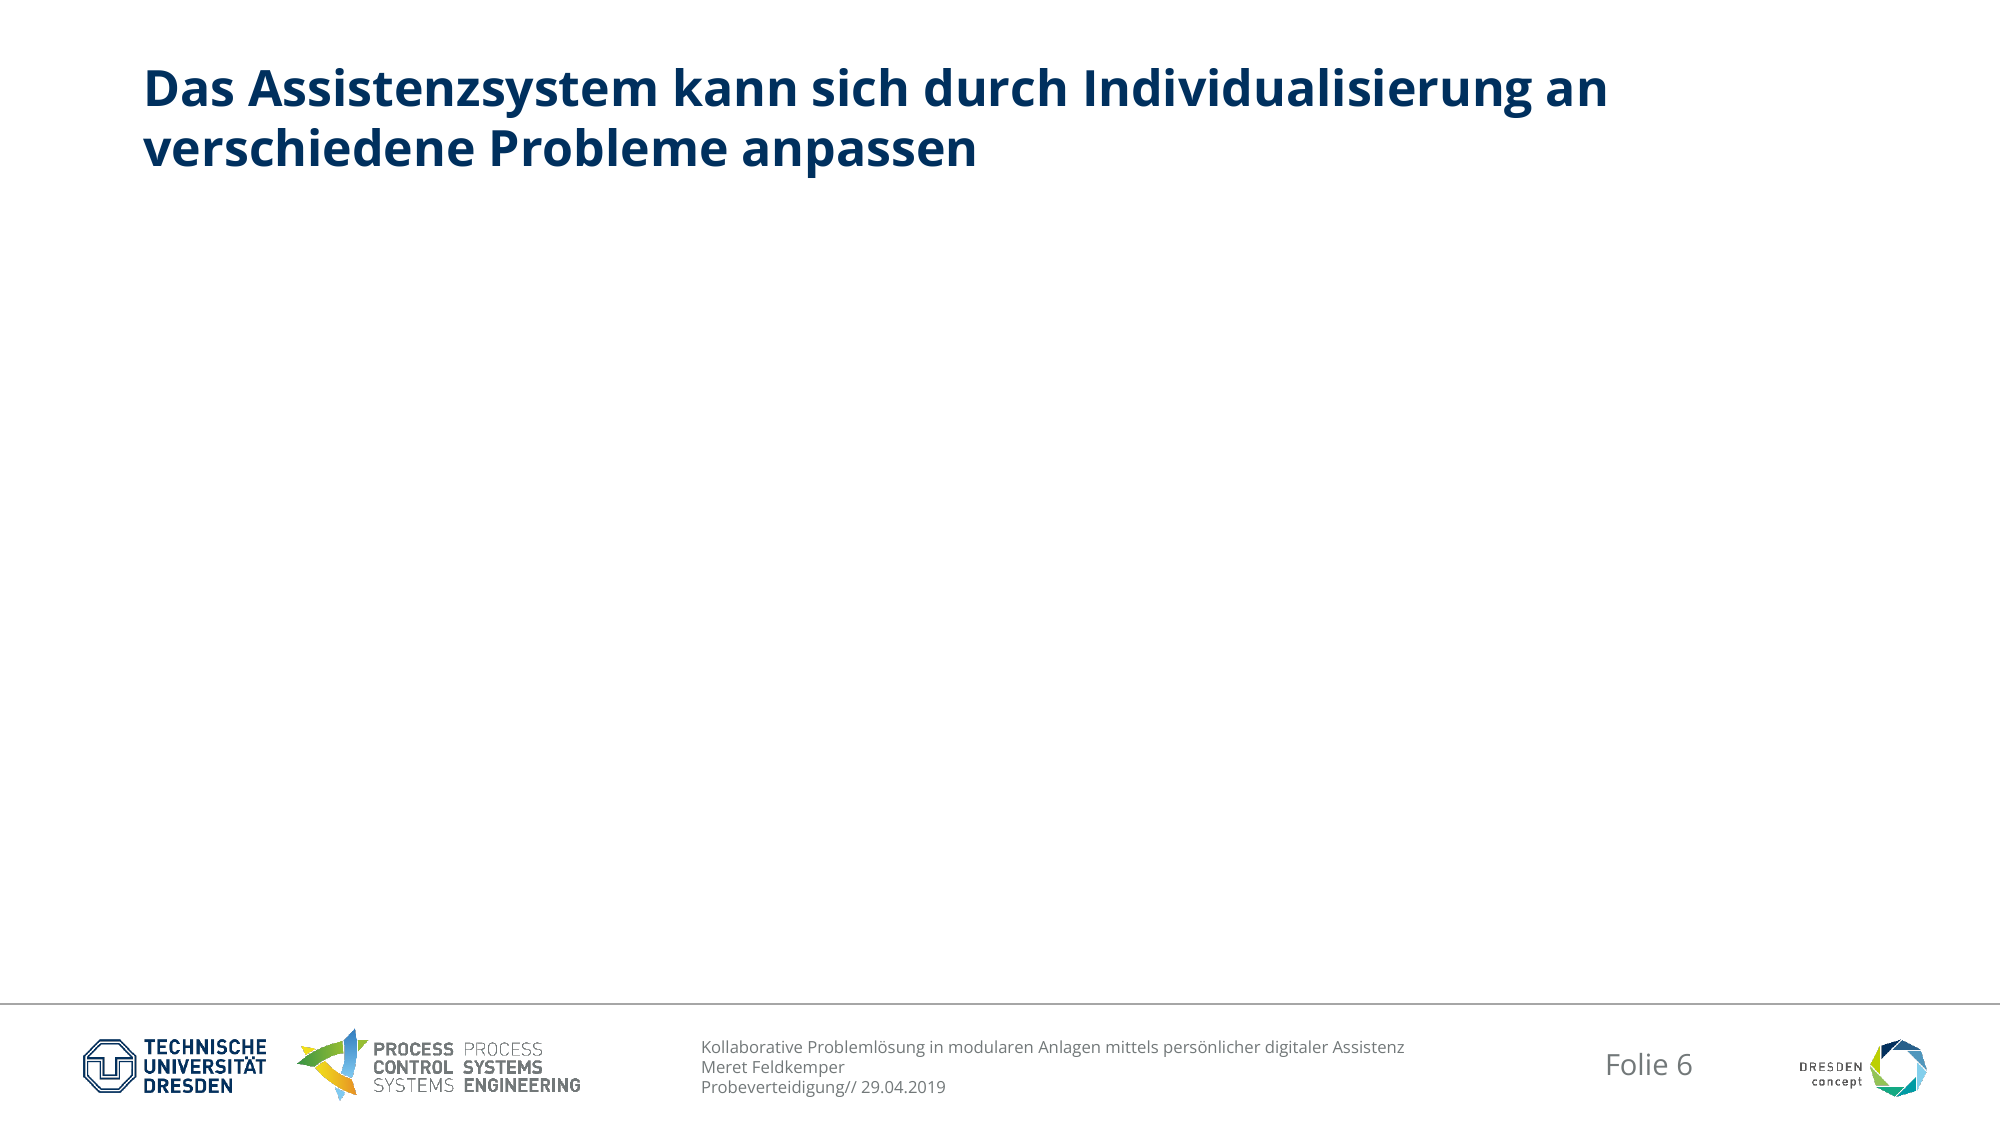

# Das Assistenzsystem kann sich durch Individualisierung an verschiedene Probleme anpassen